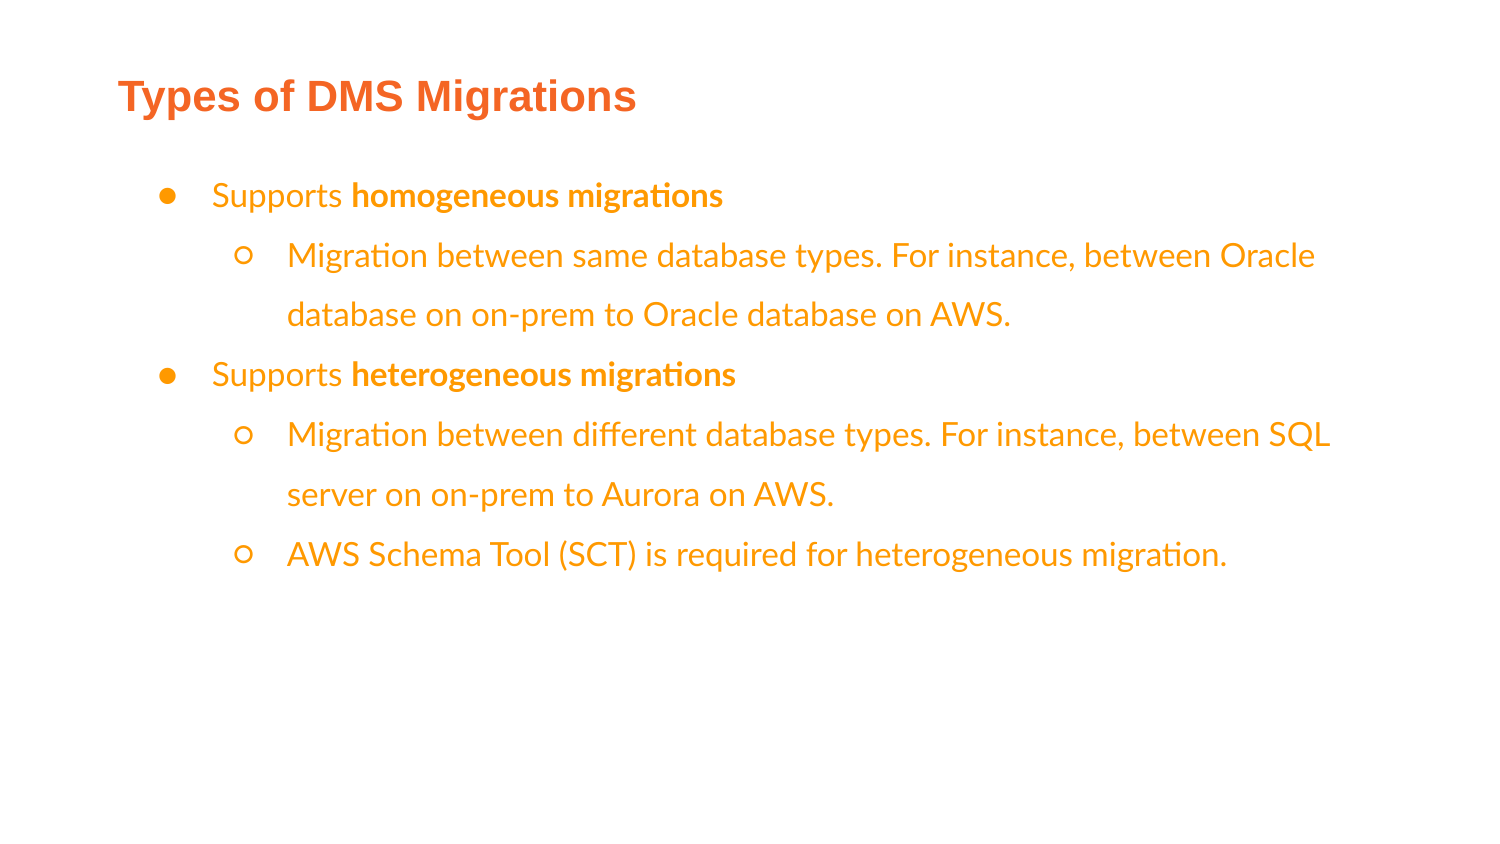

Types of DMS Migrations
Supports homogeneous migrations
Migration between same database types. For instance, between Oracle database on on-prem to Oracle database on AWS.
Supports heterogeneous migrations
Migration between different database types. For instance, between SQL server on on-prem to Aurora on AWS.
AWS Schema Tool (SCT) is required for heterogeneous migration.